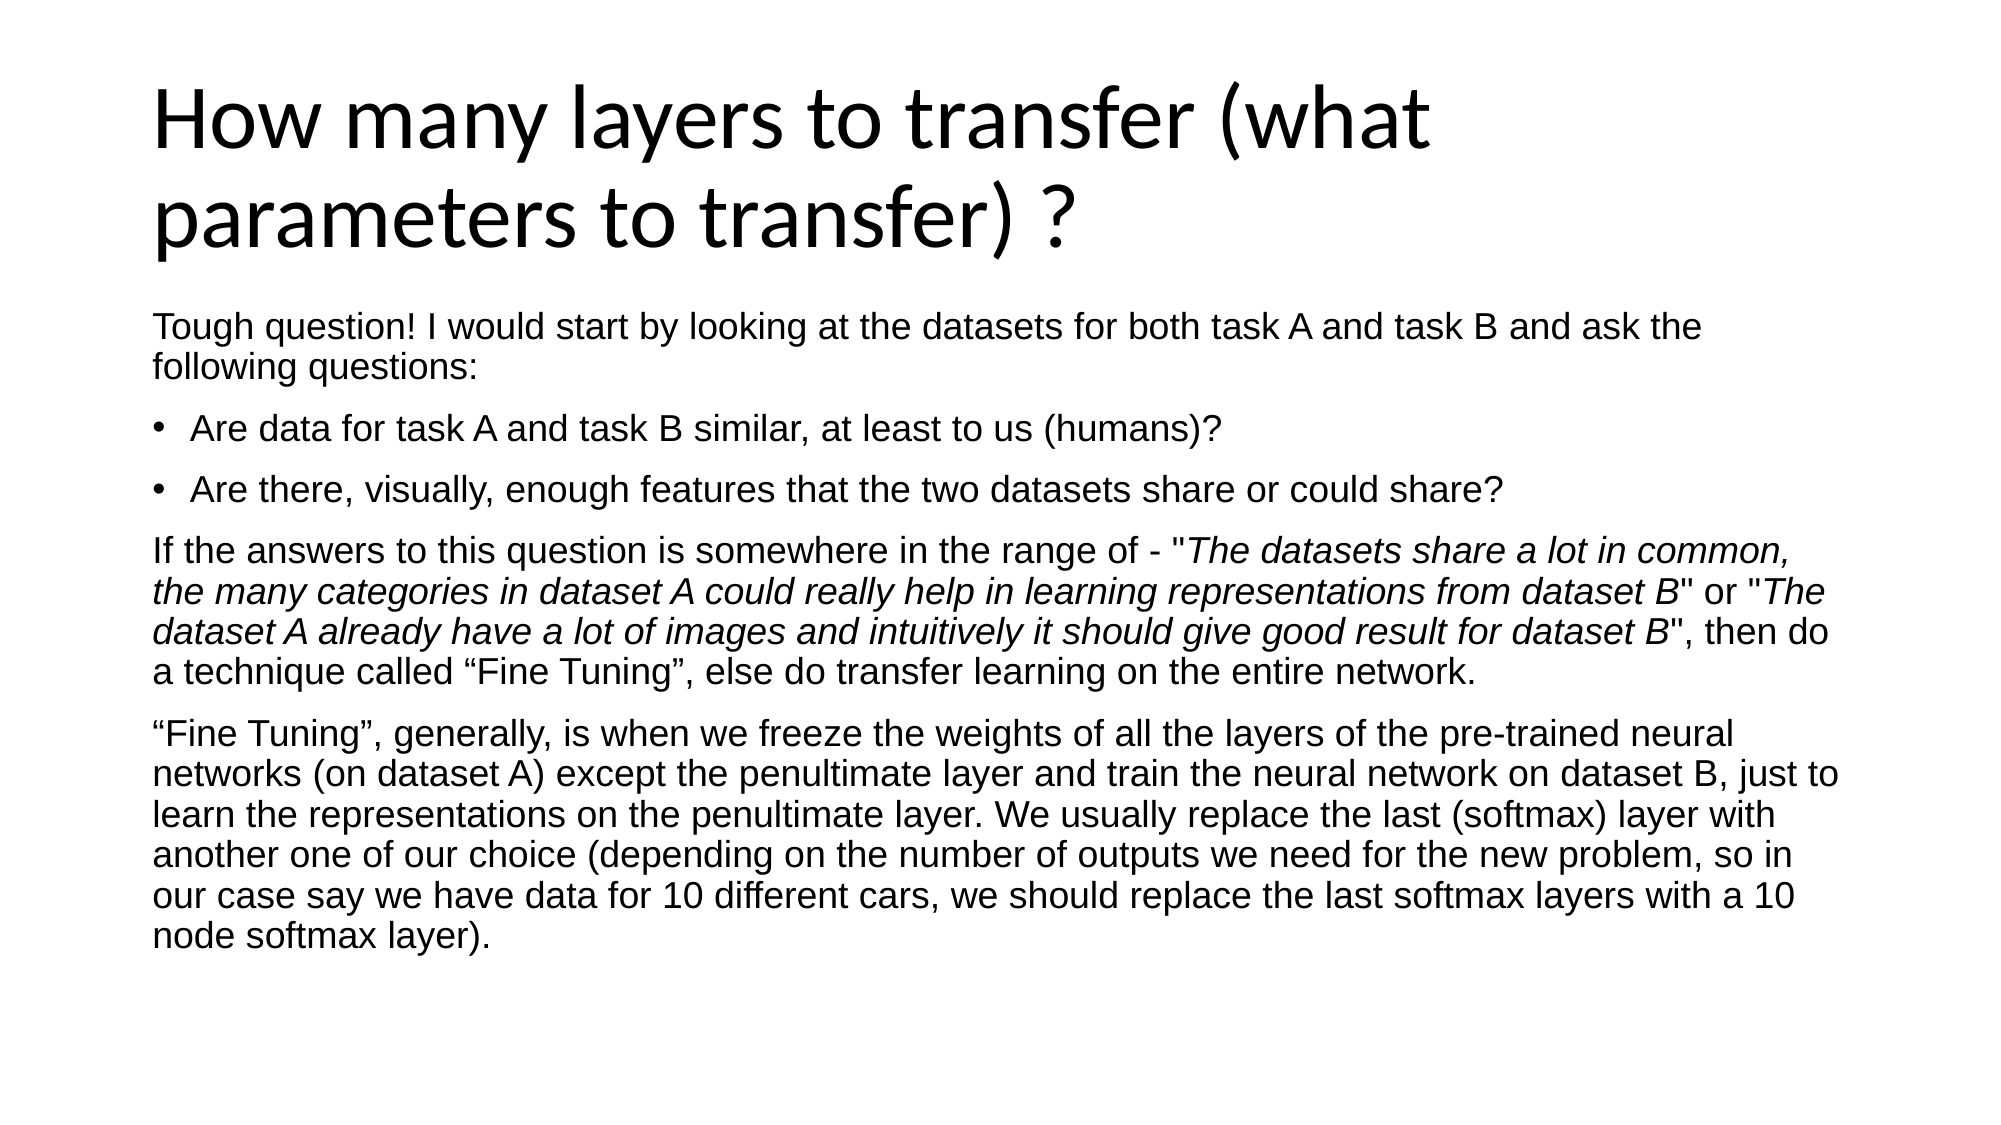

# How many layers to transfer (what parameters to transfer) ?
Tough question! I would start by looking at the datasets for both task A and task B and ask the following questions:
Are data for task A and task B similar, at least to us (humans)?
Are there, visually, enough features that the two datasets share or could share?
If the answers to this question is somewhere in the range of - "The datasets share a lot in common, the many categories in dataset A could really help in learning representations from dataset B" or "The dataset A already have a lot of images and intuitively it should give good result for dataset B", then do a technique called “Fine Tuning”, else do transfer learning on the entire network.
“Fine Tuning”, generally, is when we freeze the weights of all the layers of the pre-trained neural networks (on dataset A) except the penultimate layer and train the neural network on dataset B, just to learn the representations on the penultimate layer. We usually replace the last (softmax) layer with another one of our choice (depending on the number of outputs we need for the new problem, so in our case say we have data for 10 different cars, we should replace the last softmax layers with a 10 node softmax layer).